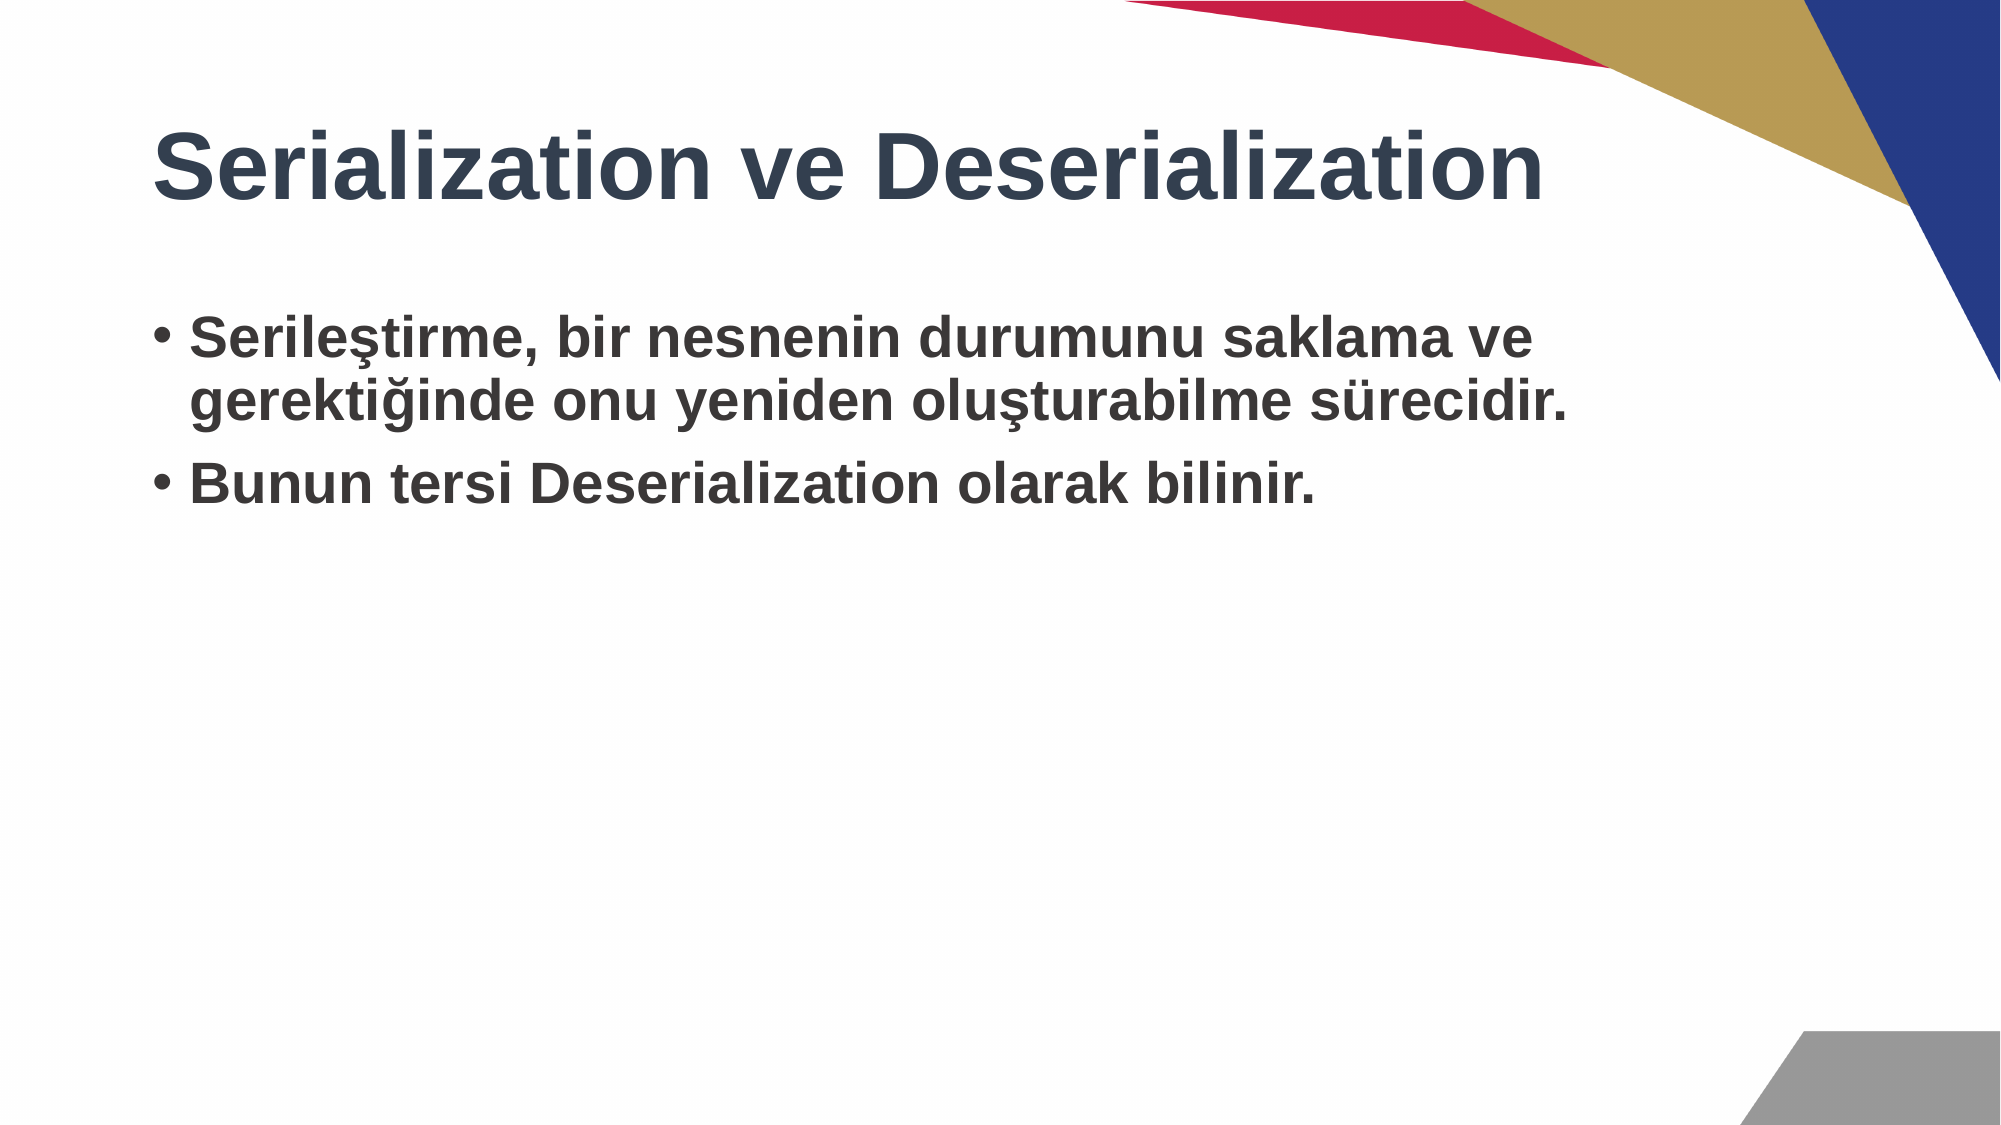

# Serialization ve Deserialization
Serileştirme, bir nesnenin durumunu saklama ve gerektiğinde onu yeniden oluşturabilme sürecidir.
Bunun tersi Deserialization olarak bilinir.